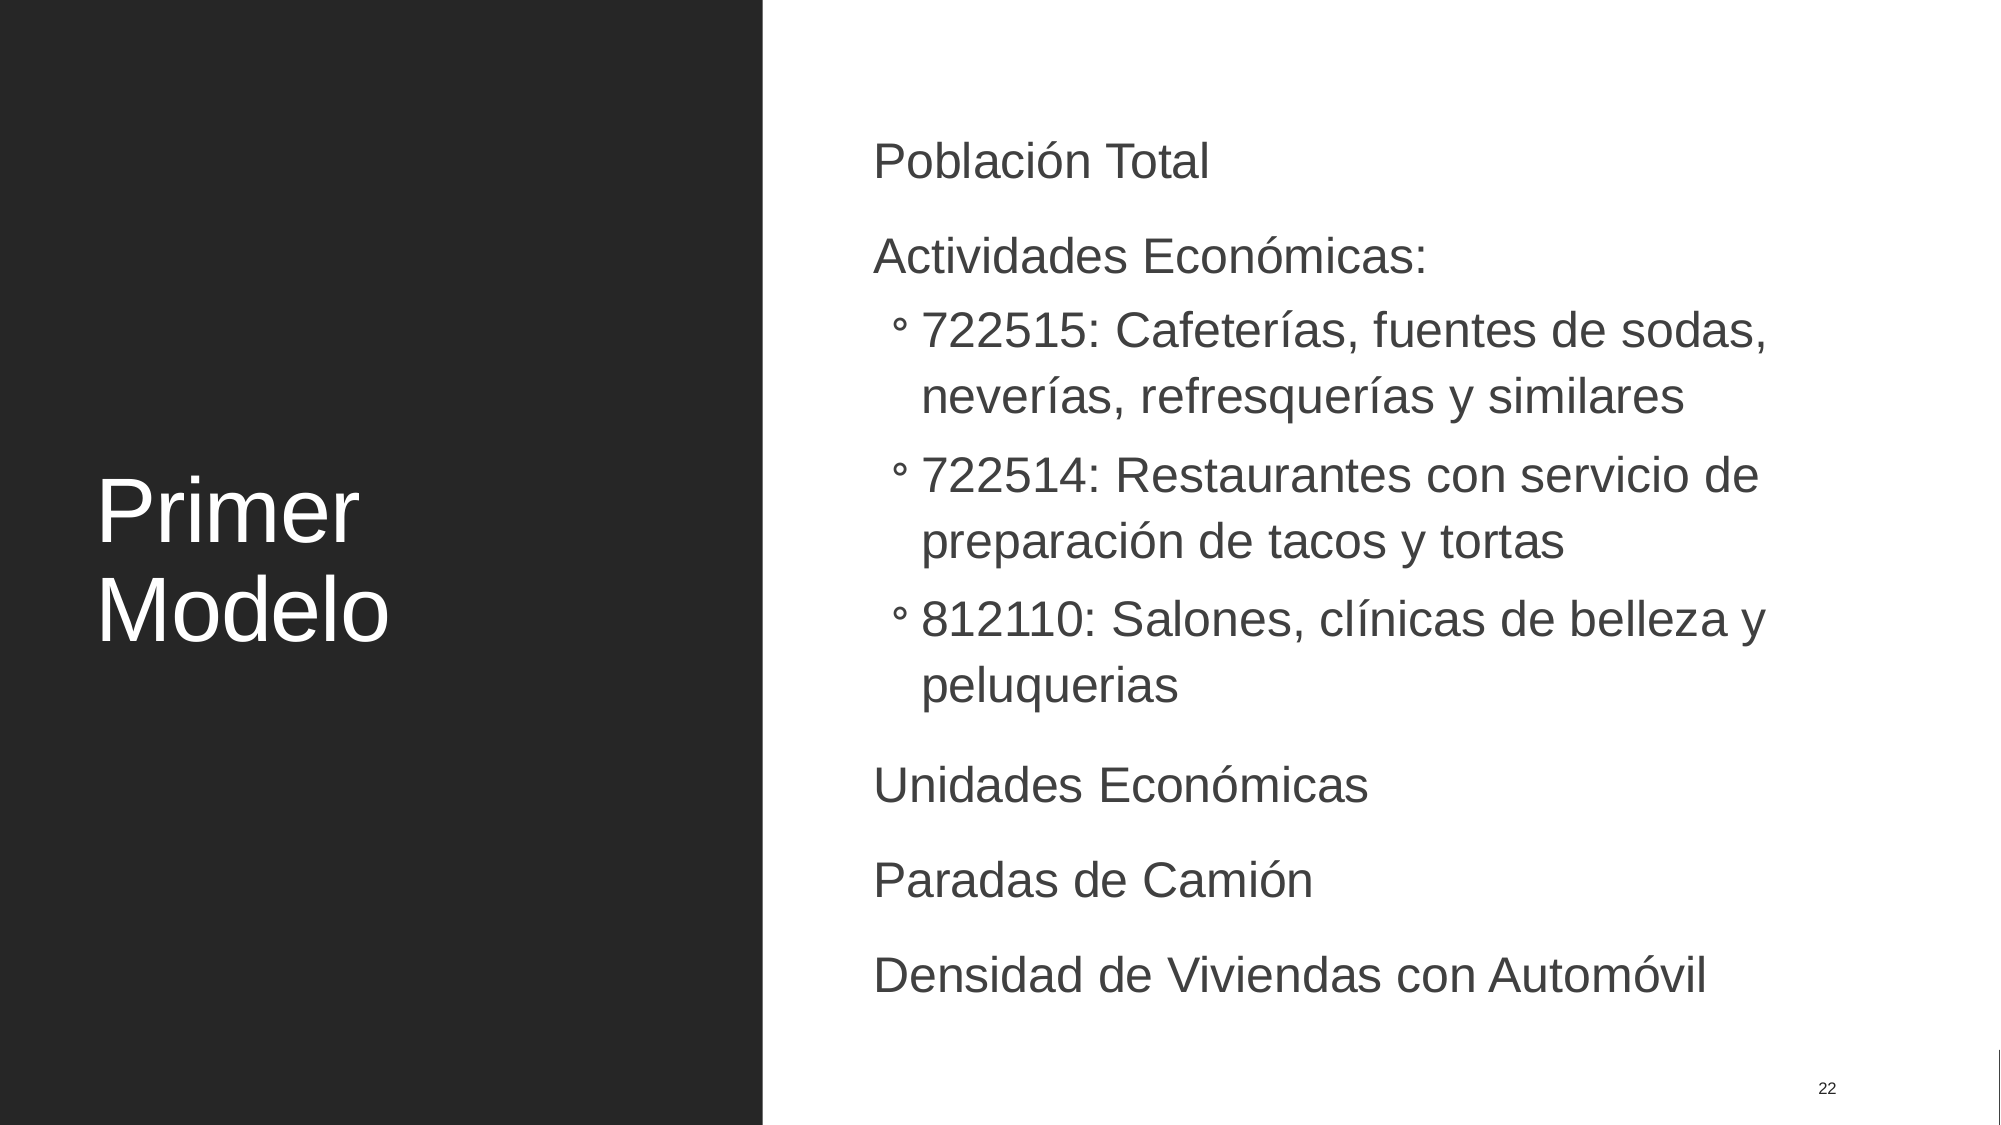

# Primer Modelo
Población Total
Actividades Económicas:
722515: Cafeterías, fuentes de sodas, neverías, refresquerías y similares
722514: Restaurantes con servicio de preparación de tacos y tortas
812110: Salones, clínicas de belleza y peluquerias
Unidades Económicas
Paradas de Camión
Densidad de Viviendas con Automóvil
22